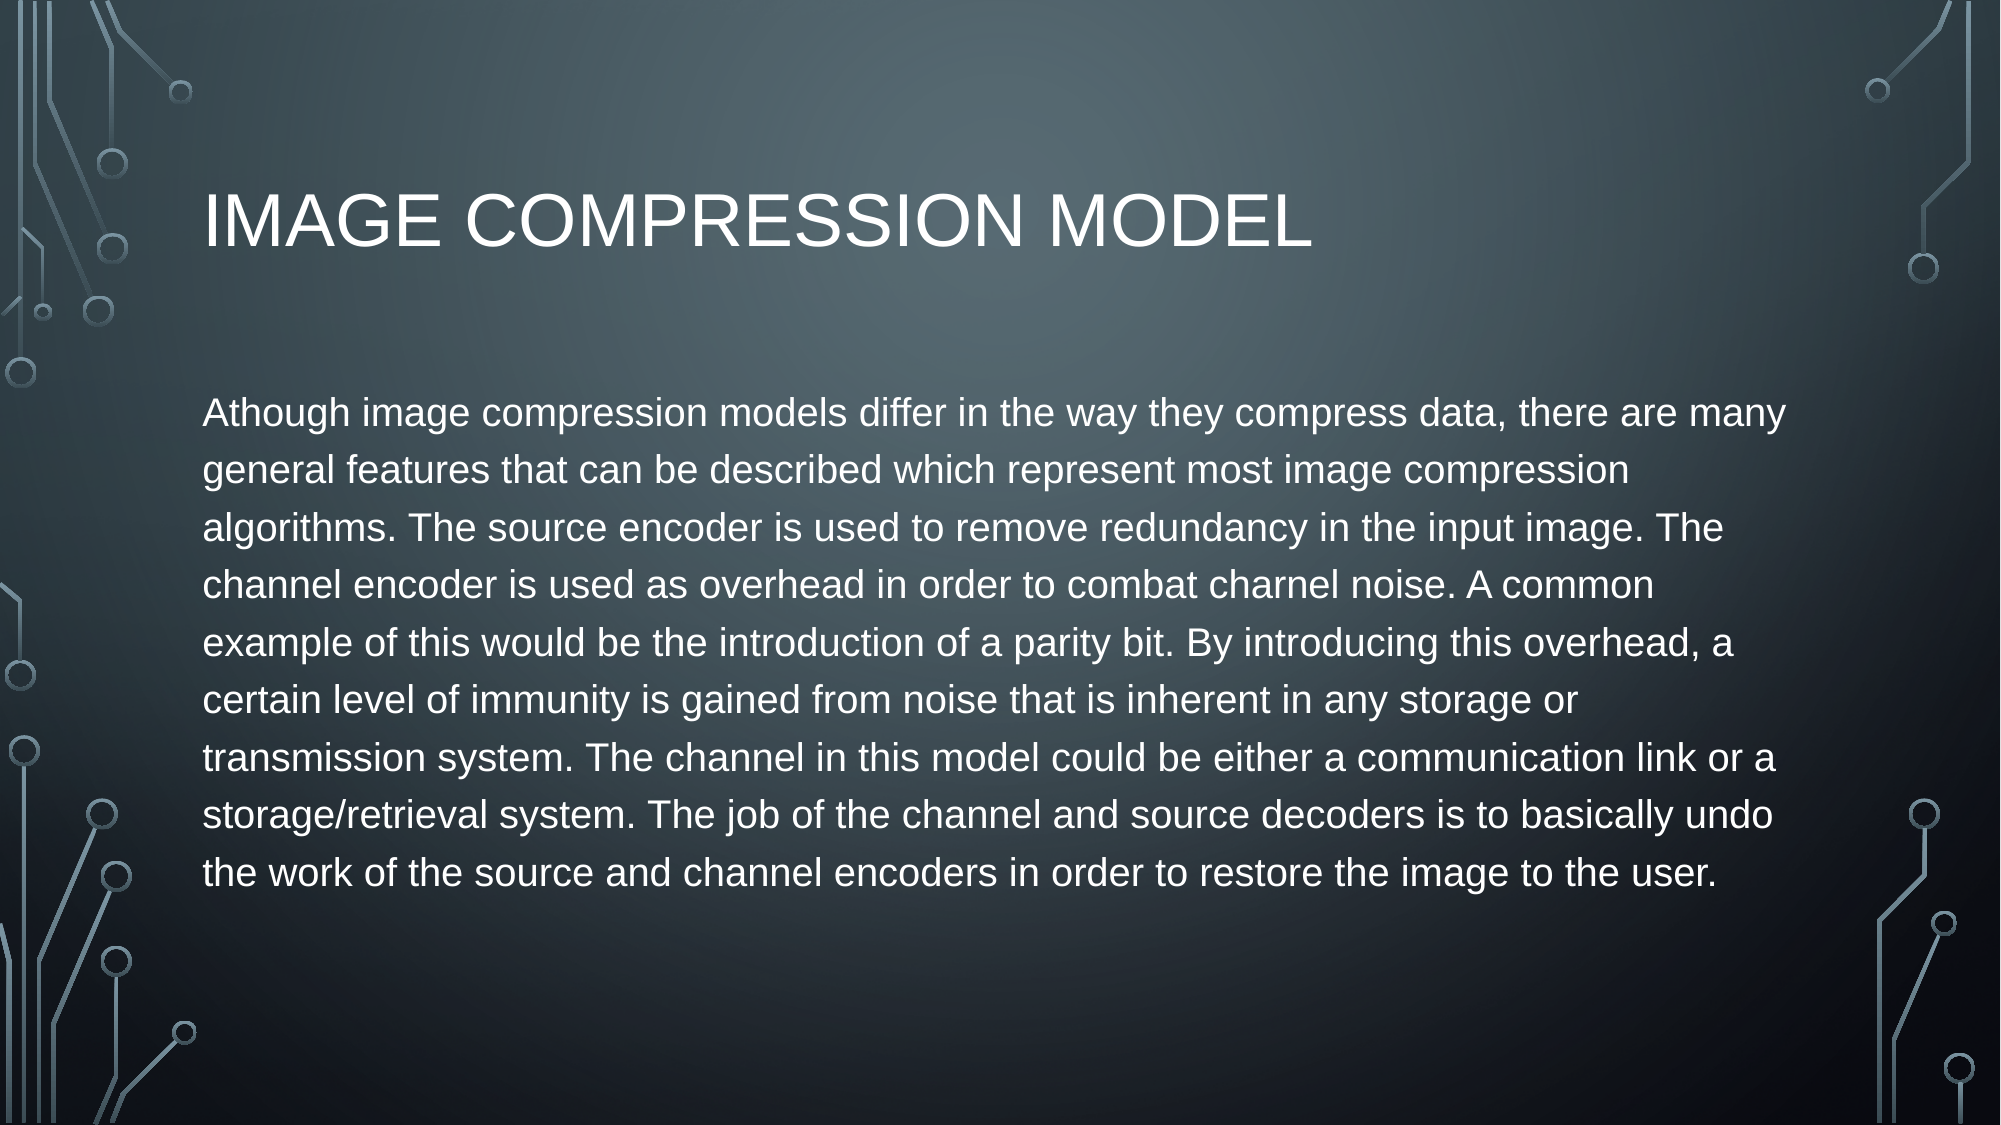

# IMAGE COMPRESSION MODEL
Athough image compression models differ in the way they compress data, there are many general features that can be described which represent most image compression algorithms. The source encoder is used to remove redundancy in the input image. The channel encoder is used as overhead in order to combat charnel noise. A common example of this would be the introduction of a parity bit. By introducing this overhead, a certain level of immunity is gained from noise that is inherent in any storage or transmission system. The channel in this model could be either a communication link or a storage/retrieval system. The job of the channel and source decoders is to basically undo the work of the source and channel encoders in order to restore the image to the user.